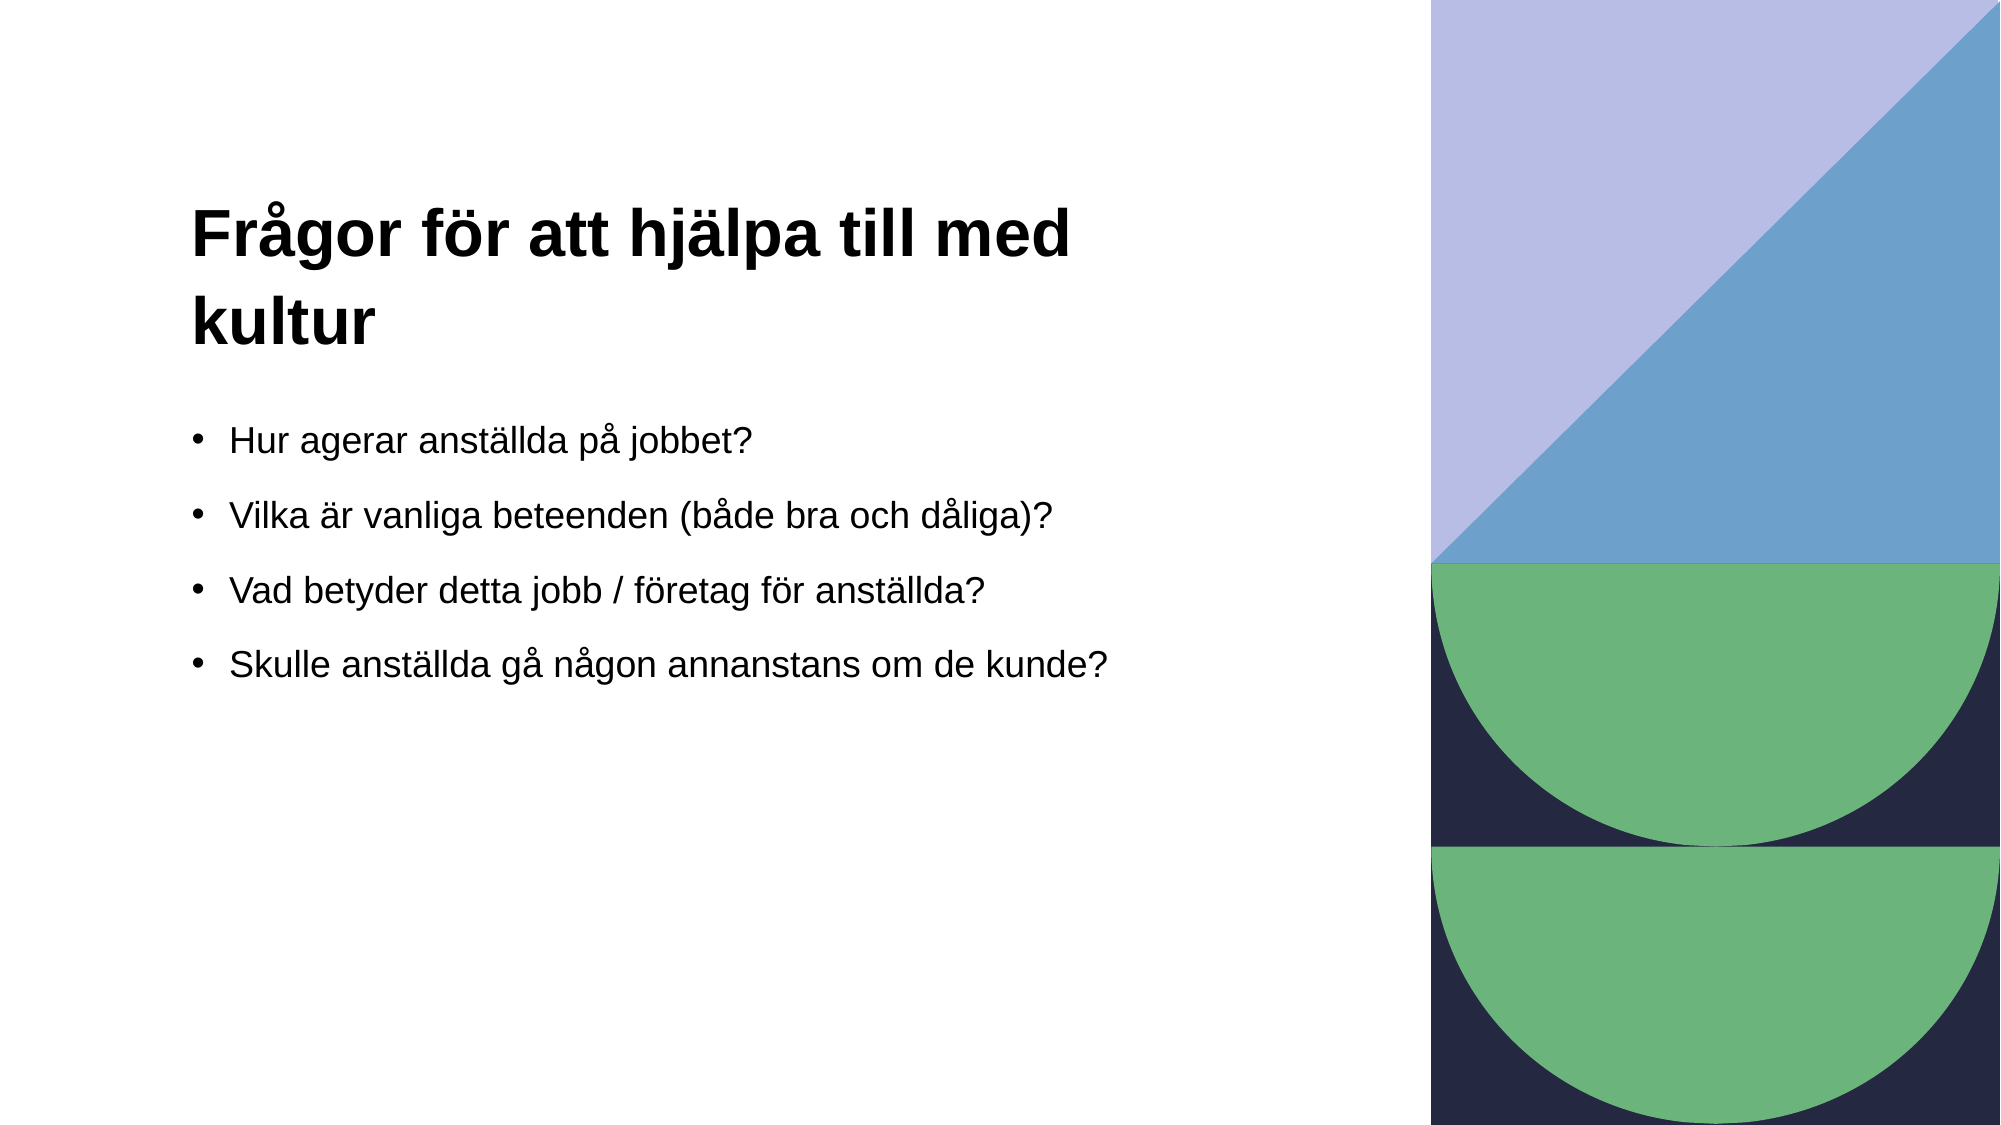

# Frågor för att hjälpa till med kultur
Hur agerar anställda på jobbet?
Vilka är vanliga beteenden (både bra och dåliga)?
Vad betyder detta jobb / företag för anställda?
Skulle anställda gå någon annanstans om de kunde?